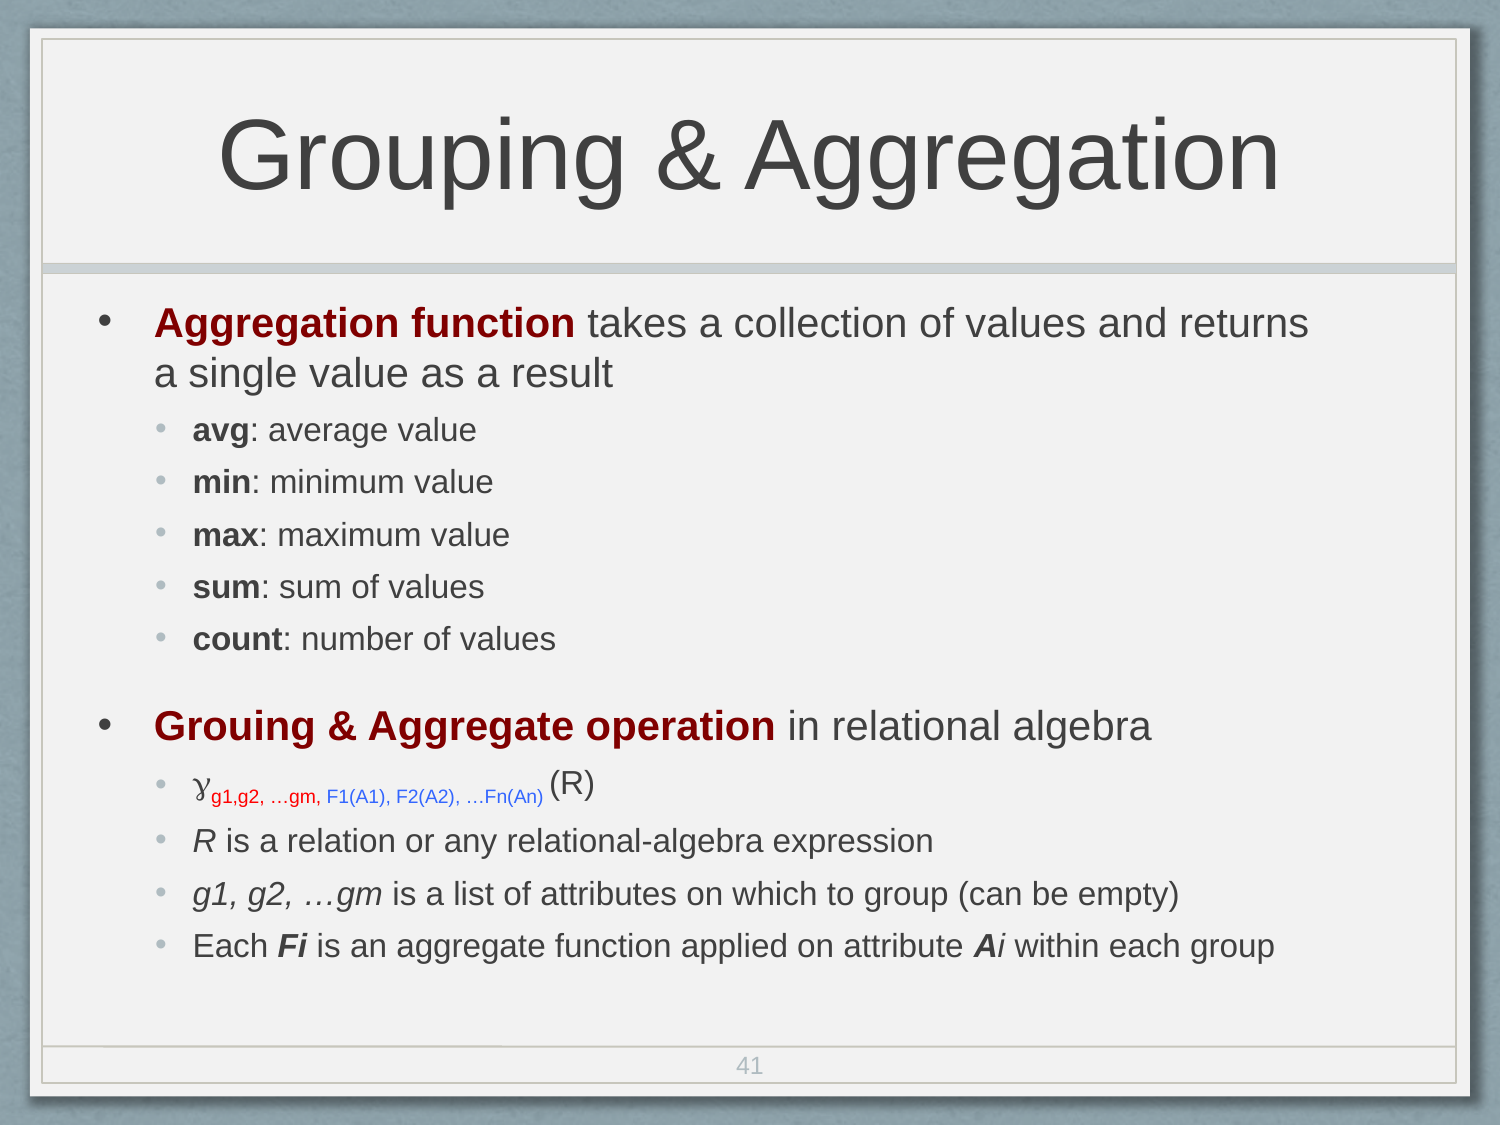

# Grouping & Aggregation
Aggregation function takes a collection of values and returns a single value as a result
avg: average value
min: minimum value
max: maximum value
sum: sum of values
count: number of values
Grouing & Aggregate operation in relational algebra
γg1,g2, …gm, F1(A1), F2(A2), …Fn(An) (R)
R is a relation or any relational-algebra expression
g1, g2, …gm is a list of attributes on which to group (can be empty)
Each Fi is an aggregate function applied on attribute Ai within each group

41